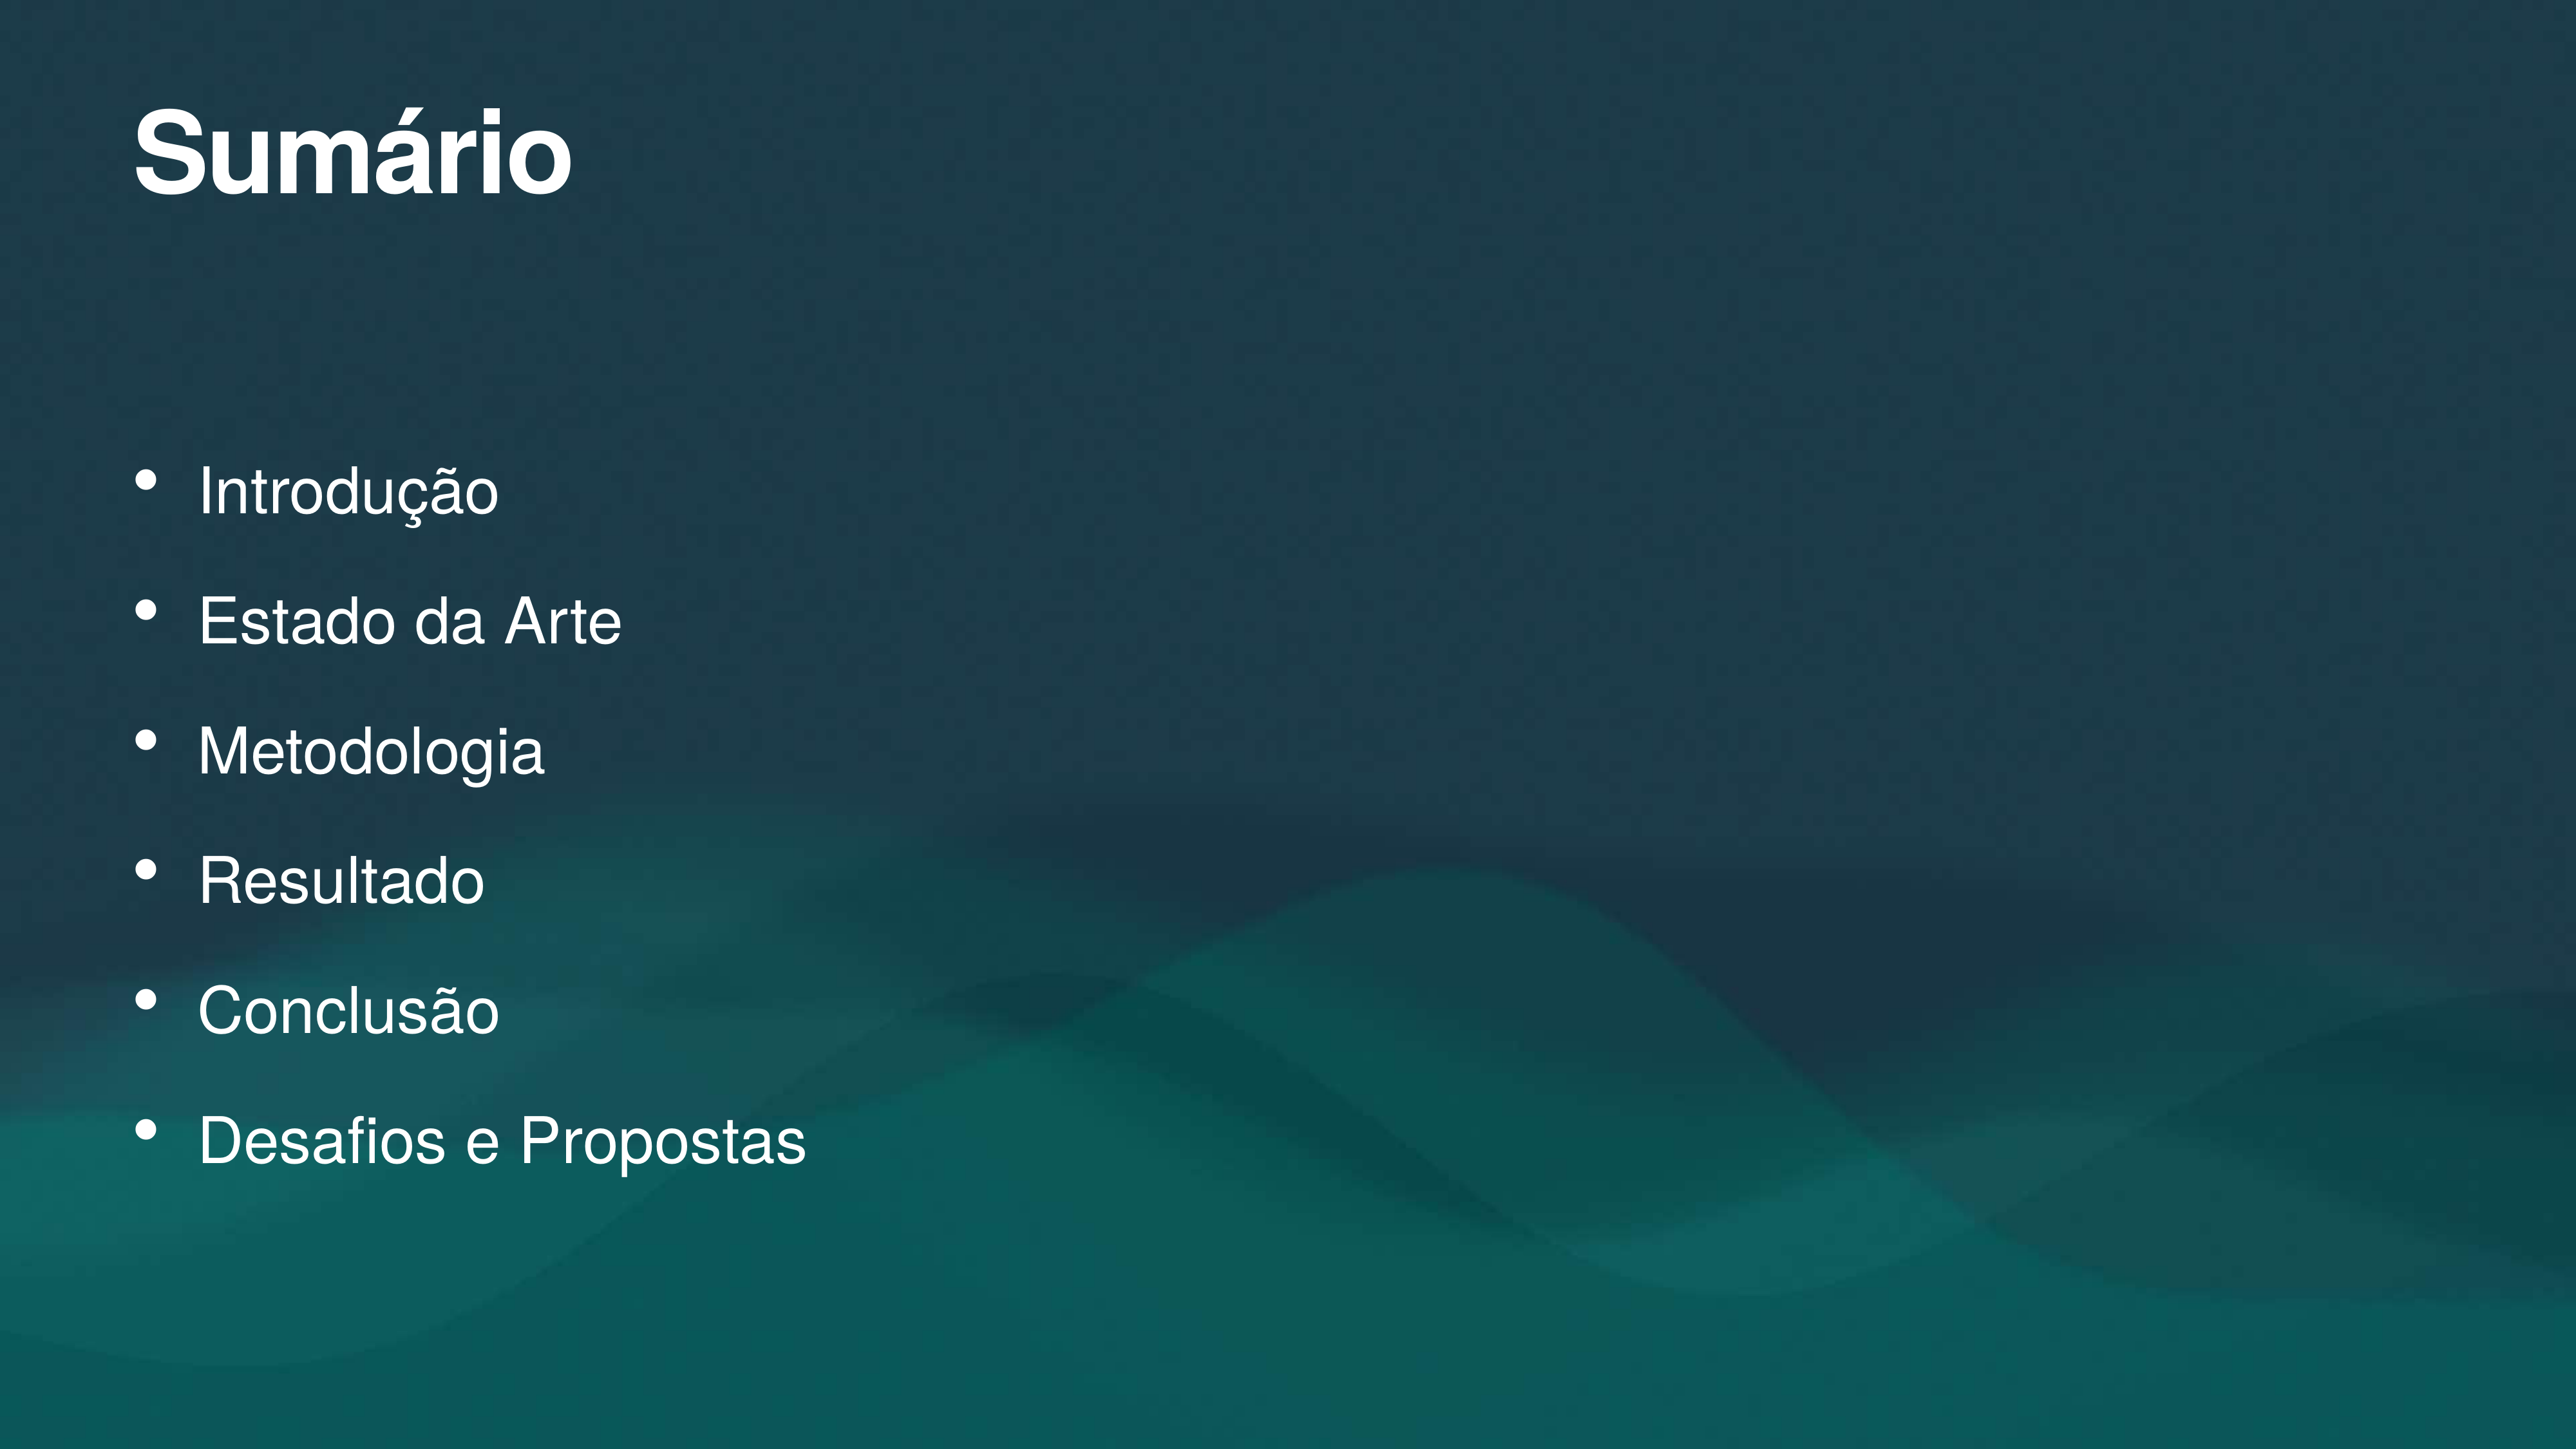

# Sumário
Introdução
Estado da Arte
Metodologia
Resultado
Conclusão
Desafios e Propostas